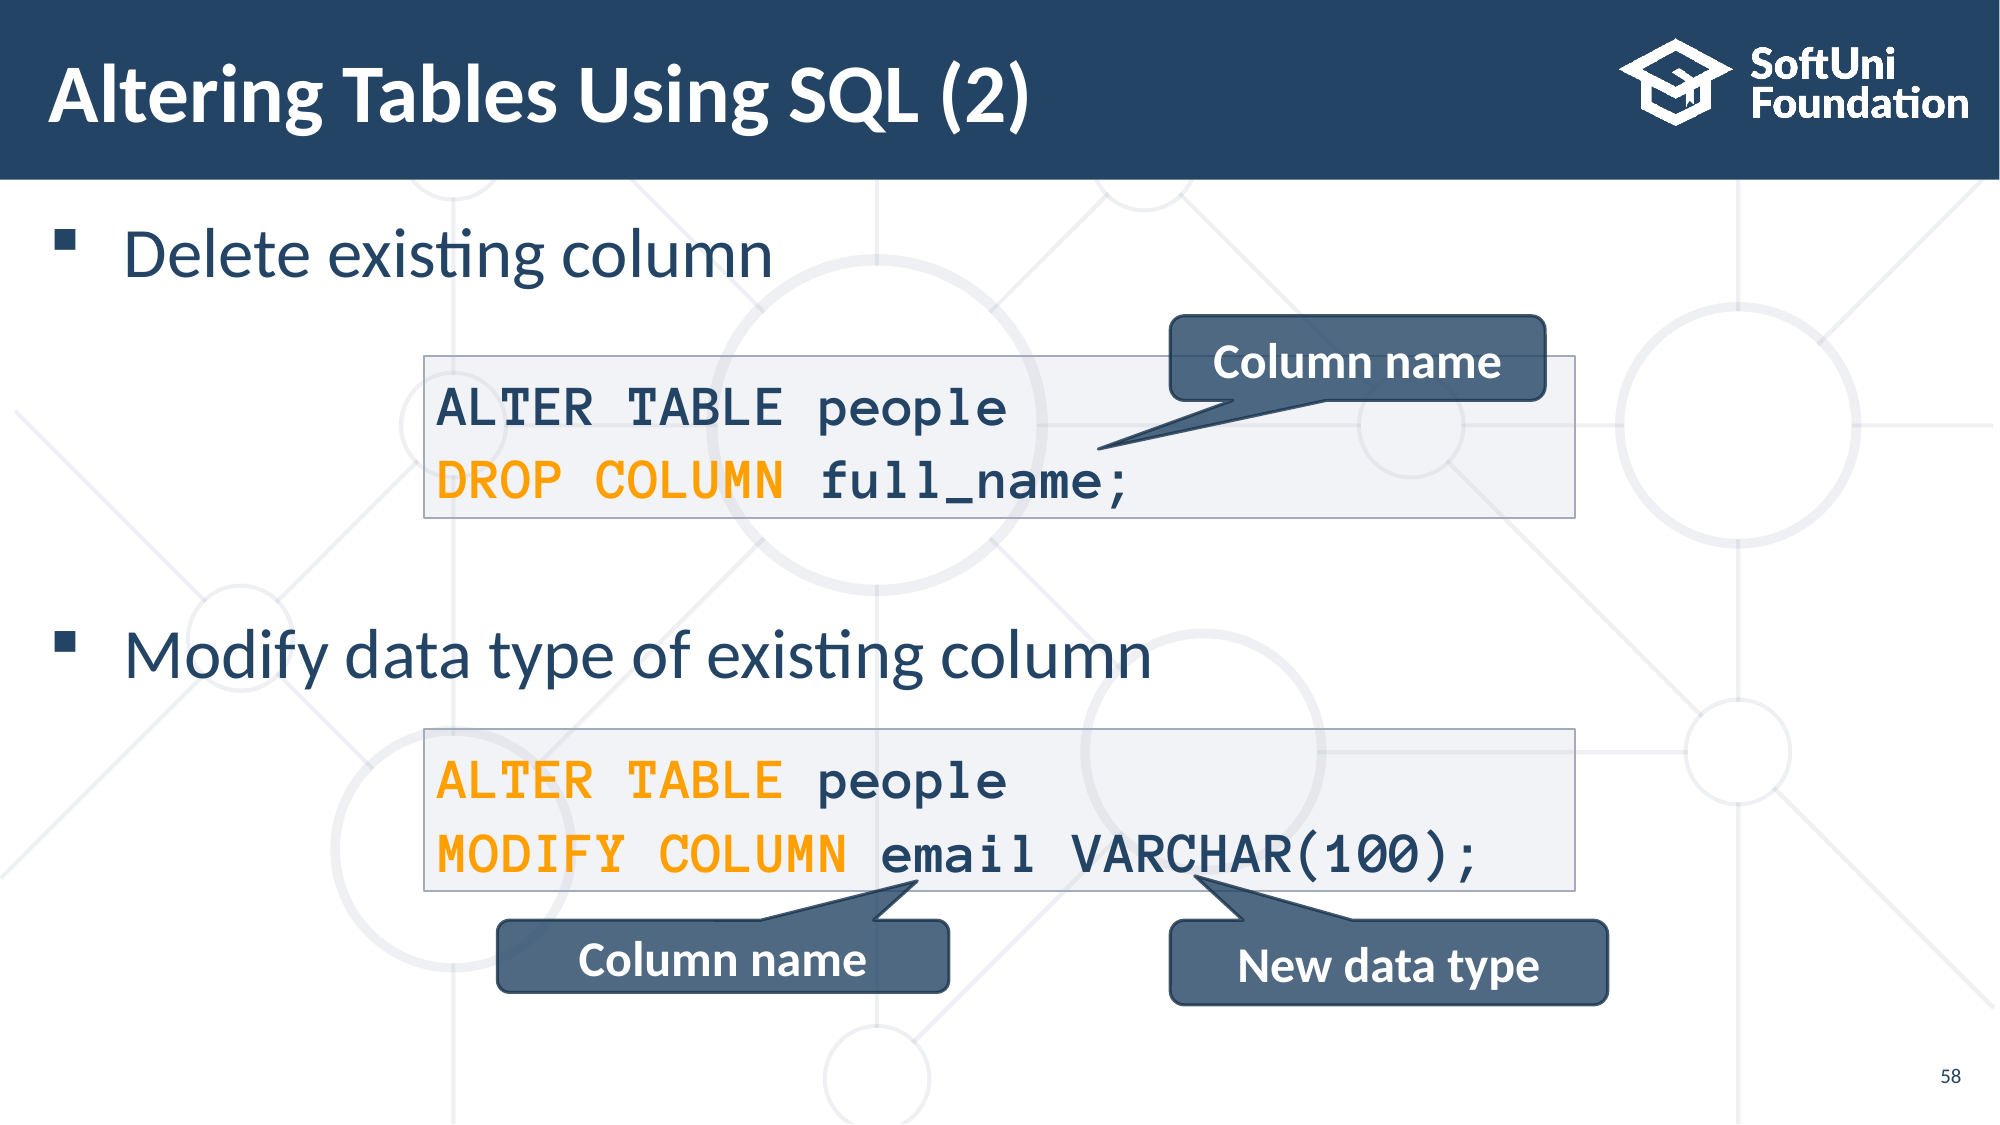

# Altering Tables Using SQL (2)
Delete existing column
Modify data type of existing column
Column name
ALTER TABLE people
DROP COLUMN full_name;
ALTER TABLE people
MODIFY COLUMN email VARCHAR(100);
Column name
New data type
58